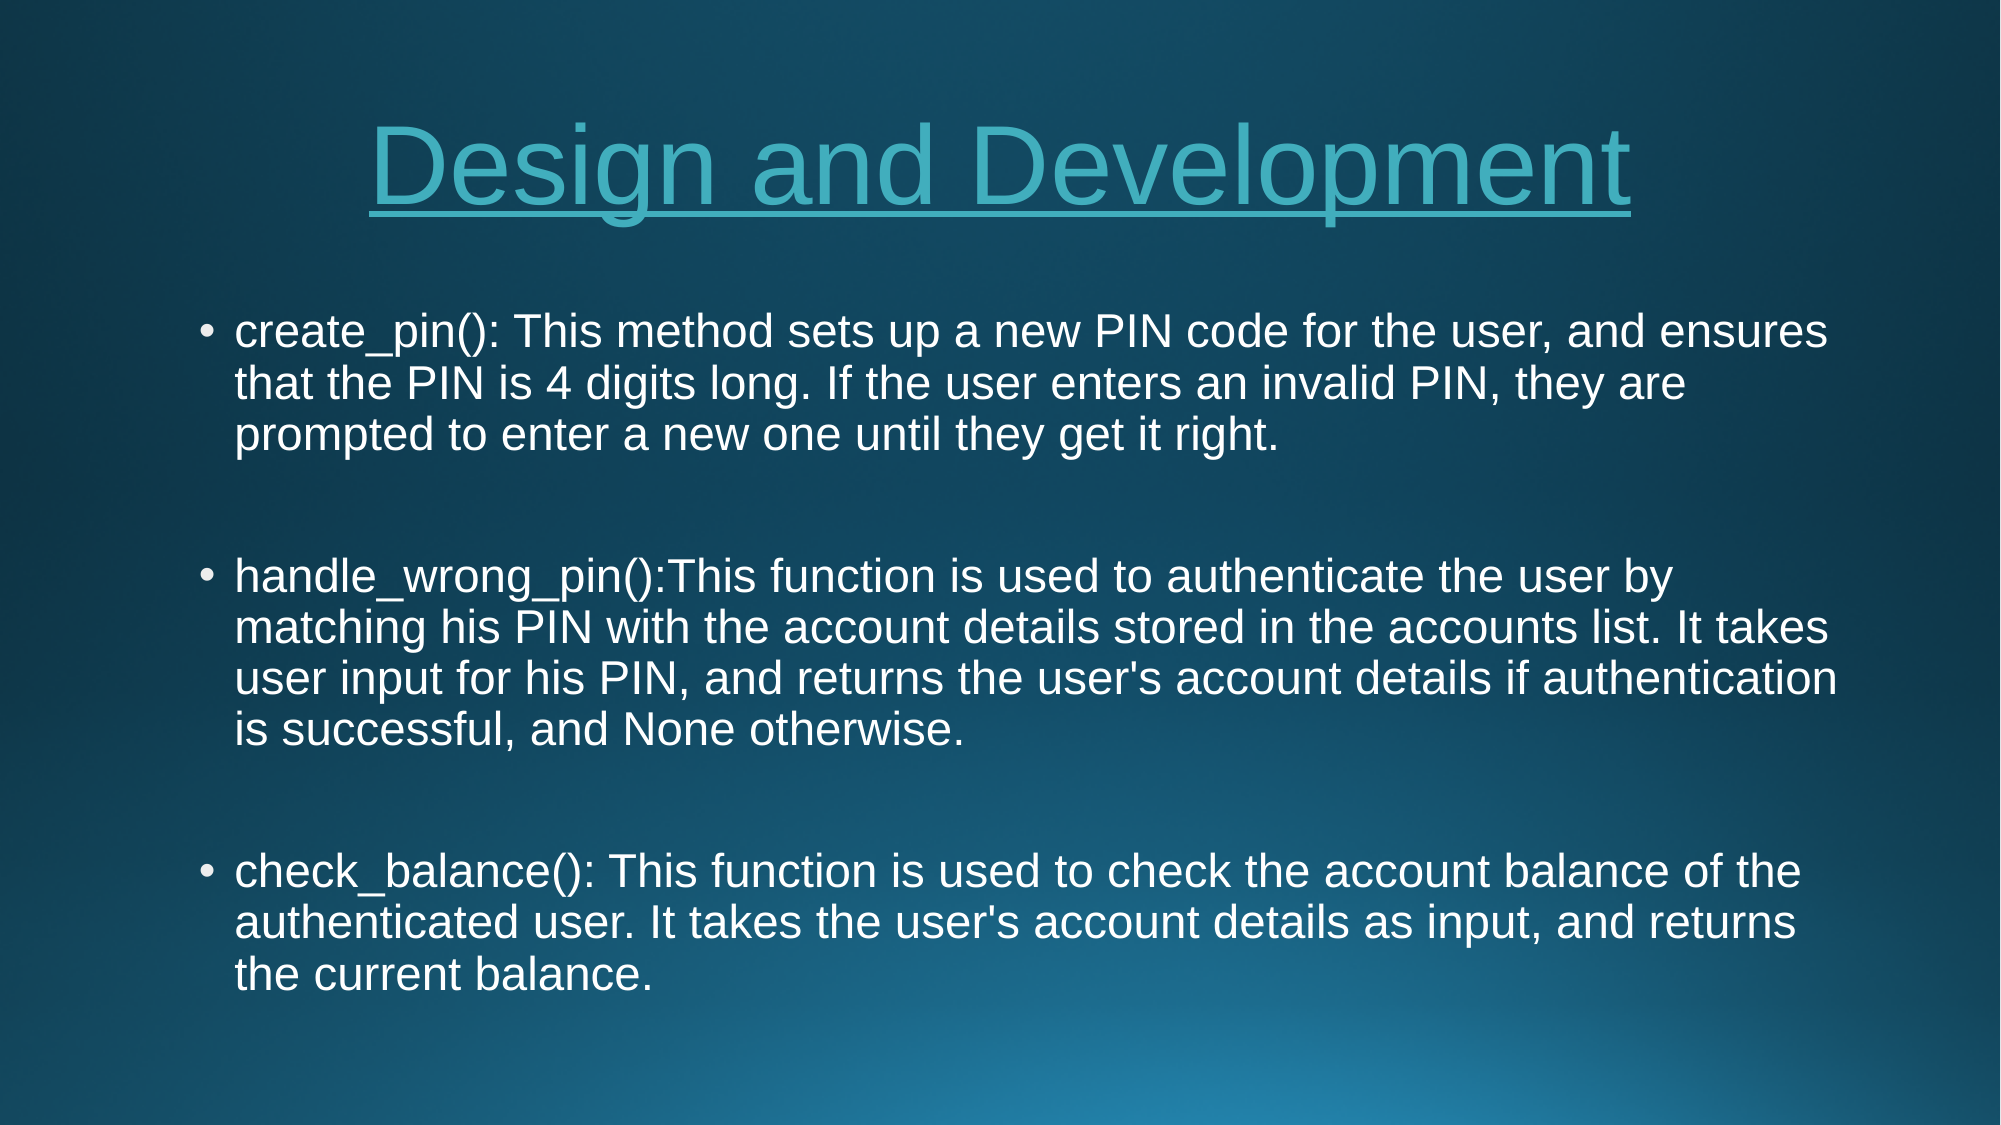

# Design and Development
create_pin(): This method sets up a new PIN code for the user, and ensures that the PIN is 4 digits long. If the user enters an invalid PIN, they are prompted to enter a new one until they get it right.

handle_wrong_pin():This function is used to authenticate the user by matching his PIN with the account details stored in the accounts list. It takes user input for his PIN, and returns the user's account details if authentication is successful, and None otherwise.

check_balance(): This function is used to check the account balance of the authenticated user. It takes the user's account details as input, and returns the current balance.